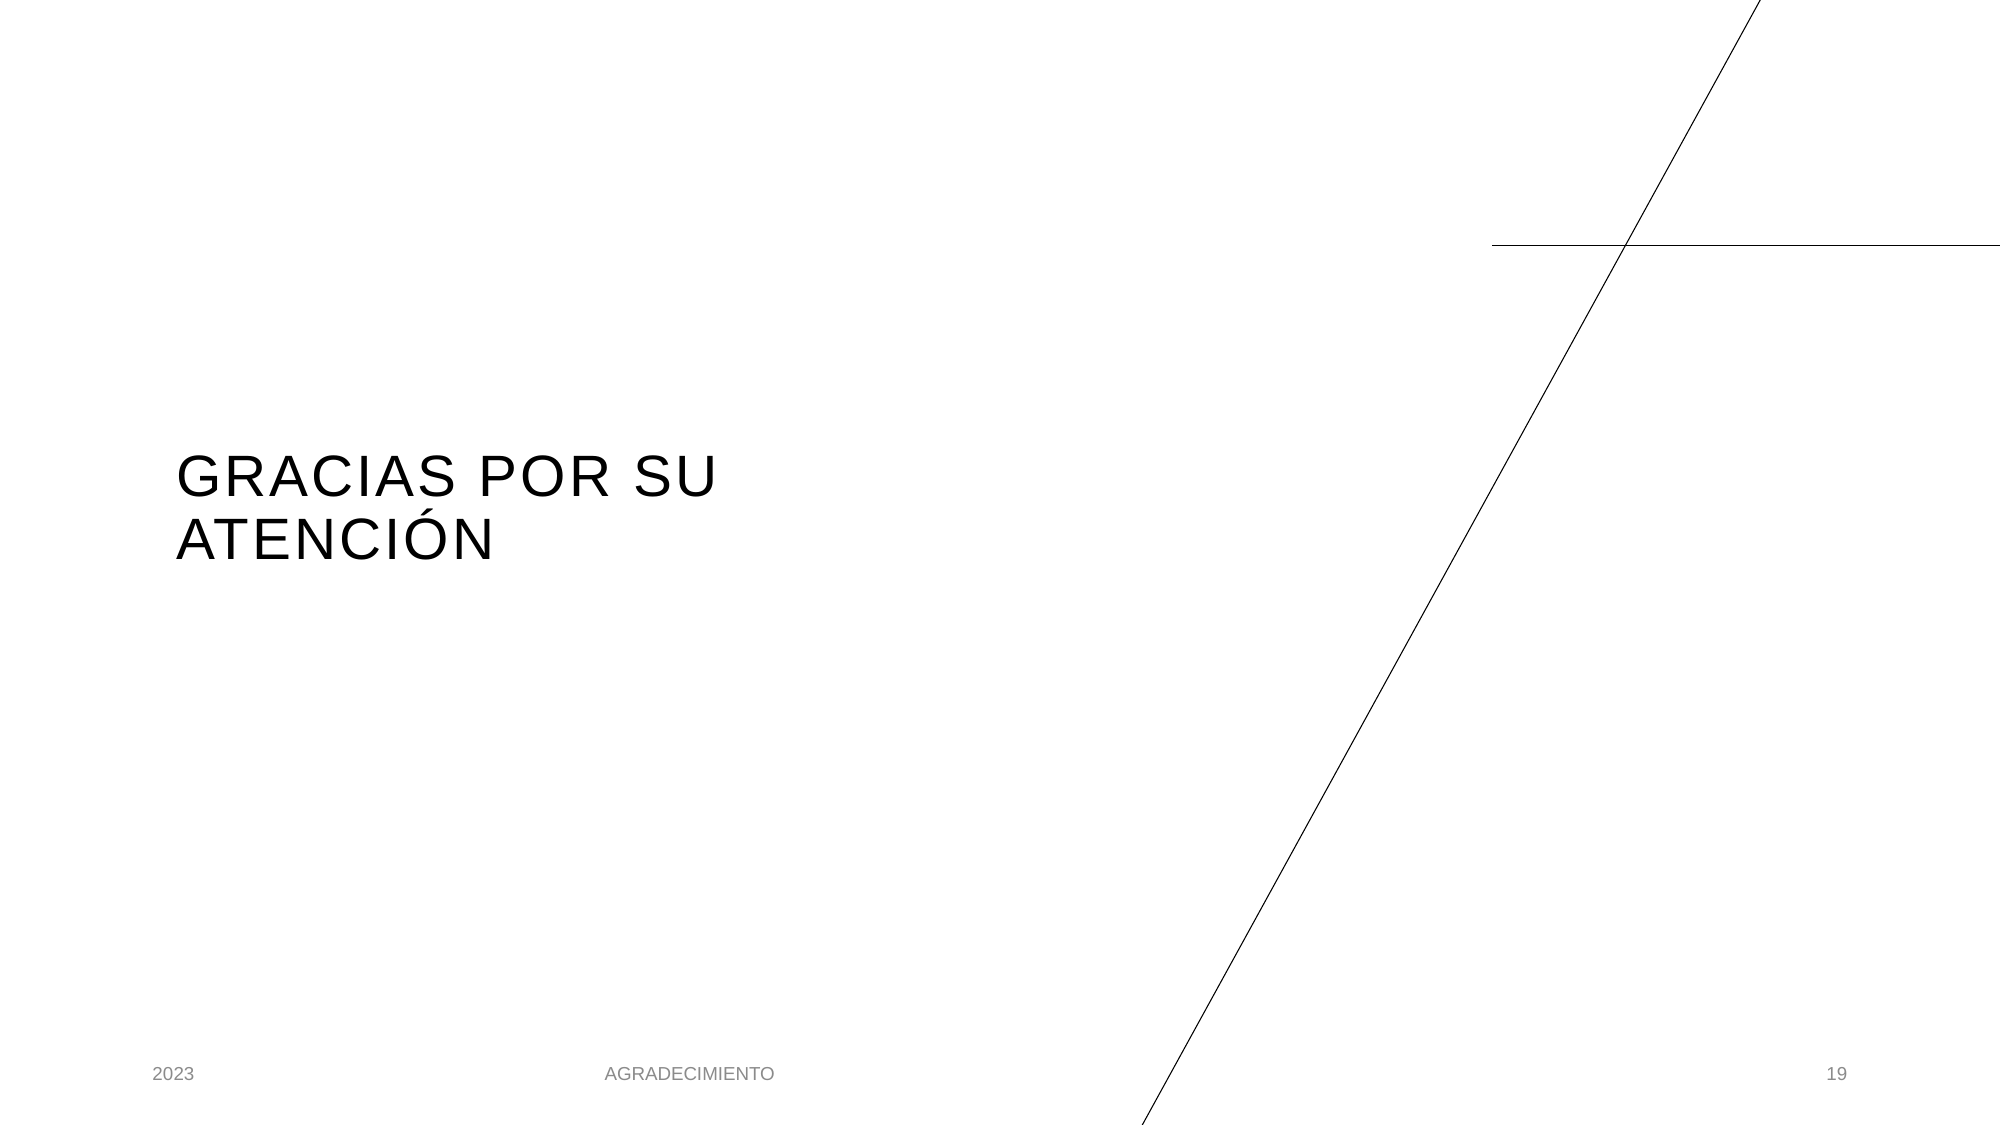

# Gracias por su atención
2023
AGRADECIMIENTO
19